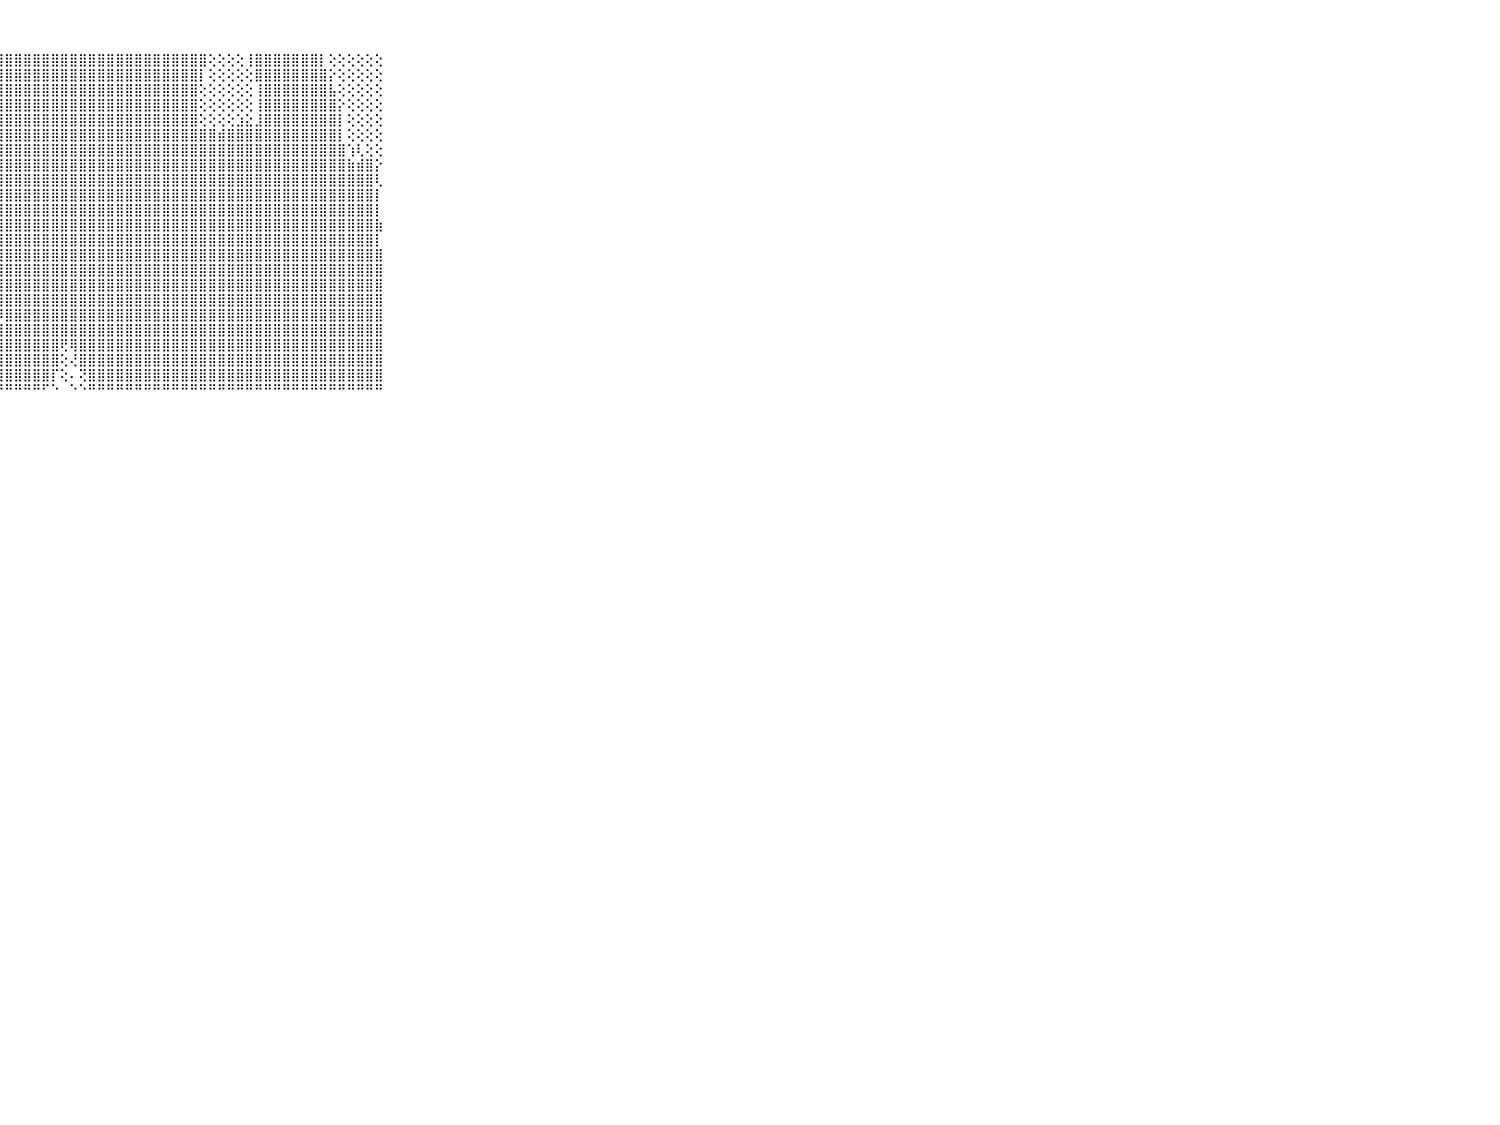

⠀⠀⠀⠀⠀⠀⠀⠀⠀⠀⠀⣿⣿⣿⣿⣿⣿⣿⣿⣿⣿⣿⣿⣿⣿⣿⣿⣿⣿⣿⣿⣿⣿⣿⣿⣿⣿⣿⣿⣿⣿⣿⣿⣿⣿⣿⣿⣿⣿⣿⢕⢕⢕⢕⢸⣿⣿⣿⣿⣿⣿⣿⡇⢕⢕⢕⢕⢕⢕⠀⠀⠀⠀⠀⠀⠀⠀⠀⠀⠀⠀
⠀⠀⠀⠀⠀⠀⠀⠀⠀⠀⠀⣿⣿⣿⣿⣿⣿⣿⣿⣿⣿⣿⣿⣿⣿⣿⣿⣿⣿⣿⣿⣿⣿⣿⣿⣿⣿⣿⣿⣿⣿⣿⣿⣿⣿⣿⣿⣿⣿⡇⢕⢕⢕⢕⢕⣿⣿⣿⣿⣿⣿⣿⣿⡕⢕⢕⢕⢕⢕⠀⠀⠀⠀⠀⠀⠀⠀⠀⠀⠀⠀
⠀⠀⠀⠀⠀⠀⠀⠀⠀⠀⠀⣿⣿⣿⣿⣿⣿⣿⣿⣿⣿⣿⣿⣿⣿⣿⣿⣿⣿⣿⣿⣿⣿⣿⣿⣿⣿⣿⣿⣿⣿⣿⣿⣿⣿⣿⣿⣿⣿⢕⢕⢕⢕⢕⢕⢸⣿⣿⣿⣿⣿⣿⣿⣧⢕⢕⢕⢕⢕⠀⠀⠀⠀⠀⠀⠀⠀⠀⠀⠀⠀
⠀⠀⠀⠀⠀⠀⠀⠀⠀⠀⠀⣿⣿⣿⣿⣿⣿⣿⣿⣿⣿⣿⣿⣿⣿⣿⣿⣿⣿⣿⣿⣿⣿⣿⣿⣿⣿⣿⣿⣿⣿⣿⣿⣿⣿⣿⣿⣿⣿⢕⢕⢕⢕⢕⢕⢸⣿⣿⣿⣿⣿⣿⣿⣿⡕⢕⢕⢕⢕⠀⠀⠀⠀⠀⠀⠀⠀⠀⠀⠀⠀
⠀⠀⠀⠀⠀⠀⠀⠀⠀⠀⠀⣿⣿⣿⣿⣿⣿⣿⣿⣿⣿⣿⣿⣿⣿⣿⣿⣿⣿⣿⣿⣿⣿⣿⣿⣿⣿⣿⣿⣿⣿⣿⣿⣿⣿⣿⣿⣿⣿⢕⢕⢕⢕⣱⣕⣸⣿⣿⣿⣿⣿⣿⣿⣿⡇⢕⢕⢕⢕⠀⠀⠀⠀⠀⠀⠀⠀⠀⠀⠀⠀
⠀⠀⠀⠀⠀⠀⠀⠀⠀⠀⠀⣿⣿⣿⣿⣿⣿⣿⣿⣿⣿⡿⢿⢿⣿⣿⣿⣿⣿⣿⣿⣿⣿⣿⣿⣿⣿⣿⣿⣿⣿⣿⣿⣿⣿⣿⣿⣿⣿⣿⣿⣾⣿⣿⣿⣿⣿⣿⣿⣿⣿⣿⣿⣿⡇⢕⢕⢕⢕⠀⠀⠀⠀⠀⠀⠀⠀⠀⠀⠀⠀
⠀⠀⠀⠀⠀⠀⠀⠀⠀⠀⠀⣿⣿⣿⣿⣿⣿⣿⢟⢕⢄⢕⢵⣕⣝⣕⣸⣿⣿⣿⣿⣿⣿⣿⣿⣿⣿⣿⣿⣿⣿⣿⣿⣿⣿⣿⣿⣿⣿⣿⣿⣿⣿⣿⣿⣿⣿⣿⣿⣿⣿⣿⣿⣿⣿⢱⢇⢕⢕⠀⠀⠀⠀⠀⠀⠀⠀⠀⠀⠀⠀
⠀⠀⠀⠀⠀⠀⠀⠀⠀⠀⠀⣿⣿⣿⣿⢟⢝⢕⢐⣱⢷⢞⢟⢝⢕⢝⢻⣿⣿⣿⣿⣿⣿⣿⣿⣿⣿⣿⣿⣿⣿⣿⣿⣿⣿⣿⣿⣿⣿⣿⣿⣿⣿⣿⣿⣿⣿⣿⣿⣿⣿⣿⣿⣿⣿⣷⣾⣿⡕⠀⠀⠀⠀⠀⠀⠀⠀⠀⠀⠀⠀
⠀⠀⠀⠀⠀⠀⠀⠀⠀⠀⠀⣿⣿⣿⡿⠕⠕⠕⢵⡕⢕⢕⢕⢱⣵⣷⣿⣿⣿⣿⣿⣿⣿⣿⣿⣿⣿⣿⣿⣿⣿⣿⣿⣿⣿⣿⣿⣿⣿⣿⣿⣿⣿⣿⣿⣿⣿⣿⣿⣿⣿⣿⣿⣿⣿⣿⣿⣿⢇⠀⠀⠀⠀⠀⠀⠀⠀⠀⠀⠀⠀
⠀⠀⠀⠀⠀⠀⠀⠀⠀⠀⠀⣿⣿⣿⡇⣱⣵⢷⢞⣇⣕⣕⣱⣼⣵⣷⣿⣿⣿⣿⣿⣿⣿⣿⣿⣿⣿⣿⣿⣿⣿⣿⣿⣿⣿⣿⣿⣿⣿⣿⣿⣿⣿⣿⣿⣿⣿⣿⣿⣿⣿⣿⣿⣿⣿⣿⣿⣿⡇⠀⠀⠀⠀⠀⠀⠀⠀⠀⠀⠀⠀
⠀⠀⠀⠀⠀⠀⠀⠀⠀⠀⠀⣿⣿⣿⣿⢸⣯⣷⣿⣿⣿⣿⣿⣿⣿⣿⣿⣿⣿⣿⣿⣿⣿⣿⣿⣿⣿⣿⣿⣿⣿⣿⣿⣿⣿⣿⣿⣿⣿⣿⣿⣿⣿⣿⣿⣿⣿⣿⣿⣿⣿⣿⣿⣿⣿⣿⣿⣿⡇⠀⠀⠀⠀⠀⠀⠀⠀⠀⠀⠀⠀
⠀⠀⠀⠀⠀⠀⠀⠀⠀⠀⠀⣿⣿⣿⣿⢇⢺⣿⣿⣿⣿⣿⣿⣿⣿⣿⣿⣿⣿⣿⣿⣿⣿⣿⣿⣿⣿⣿⣿⣿⣿⣿⣿⣿⣿⣿⣿⣿⣿⣿⣿⣿⣿⣿⣿⣿⣿⣿⣿⣿⣿⣿⣿⣿⣿⣿⣿⣿⣷⠀⠀⠀⠀⠀⠀⠀⠀⠀⠀⠀⠀
⠀⠀⠀⠀⠀⠀⠀⠀⠀⠀⠀⣿⣿⣿⣿⡕⢺⣿⣿⣿⣿⣿⣿⣿⣿⣿⣿⣿⣿⣿⣿⣿⣿⣿⣿⣿⣿⣿⣿⣿⣿⣿⣿⣿⣿⣿⣿⣿⣿⣿⣿⣿⣿⣿⣿⣿⣿⣿⣿⣿⣿⣿⣿⣿⣿⣿⣿⣿⡇⠀⠀⠀⠀⠀⠀⠀⠀⠀⠀⠀⠀
⠀⠀⠀⠀⠀⠀⠀⠀⠀⠀⠀⣿⣿⣿⣿⣇⢜⣿⣿⣿⣿⣿⣿⣿⣿⣿⣿⣿⣿⣿⣿⣿⣿⣿⣿⣿⣿⣿⣿⣿⣿⣿⣿⣿⣿⣿⣿⣿⣿⣿⣿⣿⣿⣿⣿⣿⣿⣿⣿⣿⣿⣿⣿⣿⣿⣿⣿⣿⣿⠀⠀⠀⠀⠀⠀⠀⠀⠀⠀⠀⠀
⠀⠀⠀⠀⠀⠀⠀⠀⠀⠀⠀⣿⣿⣿⣿⣿⡇⣿⣿⣿⣿⣽⣿⣿⣿⣿⣿⣿⣿⣿⣿⣿⣿⣿⣿⣿⣿⣿⣿⣿⣿⣿⣿⣿⣿⣿⣿⣿⣿⣿⣿⣿⣿⣿⣿⣿⣿⣿⣿⣿⣿⣿⣿⣿⣿⣿⣿⣿⣿⠀⠀⠀⠀⠀⠀⠀⠀⠀⠀⠀⠀
⠀⠀⠀⠀⠀⠀⠀⠀⠀⠀⠀⣿⣿⣿⣿⣿⣿⣾⣿⣿⣿⣿⣿⣿⣿⣿⣿⣿⣿⣿⣿⣿⣿⣿⣿⣿⣿⣿⣿⣿⣿⣿⣿⣿⣿⣿⣿⣿⣿⣿⣿⣿⣿⣿⣿⣿⣿⣿⣿⣿⣿⣿⣿⣿⣿⣿⣿⣿⣿⠀⠀⠀⠀⠀⠀⠀⠀⠀⠀⠀⠀
⠀⠀⠀⠀⠀⠀⠀⠀⠀⠀⠀⣿⣿⣿⣿⣿⣿⣿⣿⣿⣿⣿⣿⣿⣿⣯⣽⣿⣿⣿⣿⣿⣿⣿⣿⣿⣿⣿⣿⣿⣿⣿⣿⣿⣿⣿⣿⣿⣿⣿⣿⣿⣿⣿⣿⣿⣿⣿⣿⣿⣿⣿⣿⣿⣿⣿⣿⣿⣿⠀⠀⠀⠀⠀⠀⠀⠀⠀⠀⠀⠀
⠀⠀⠀⠀⠀⠀⠀⠀⠀⠀⠀⣿⣿⣿⣿⣿⣿⣿⣿⣿⣿⣿⣿⣿⣿⣿⣿⡿⣿⣿⣿⣿⣿⣿⣿⣿⣿⣿⣿⣿⣿⣿⣿⣿⣿⣿⣿⣿⣿⣿⣿⣿⣿⣿⣿⣿⣿⣿⣿⣿⣿⣿⣿⣿⣿⣿⣿⣿⣿⠀⠀⠀⠀⠀⠀⠀⠀⠀⠀⠀⠀
⠀⠀⠀⠀⠀⠀⠀⠀⠀⠀⠀⣿⣿⣿⣿⣿⣿⣿⣿⣿⣿⣿⣿⣿⣿⣿⣯⣿⣿⣿⣿⣿⣿⣿⣿⣿⣿⣿⣿⣿⣿⣿⣿⣿⣿⣿⣿⣿⣿⣿⣿⣿⣿⣿⣿⣿⣿⣿⣿⣿⣿⣿⣿⣿⣿⣿⣿⣿⣿⠀⠀⠀⠀⠀⠀⠀⠀⠀⠀⠀⠀
⠀⠀⠀⠀⠀⠀⠀⠀⠀⠀⠀⣿⣿⣿⣿⣿⣿⣿⣿⣿⣿⣿⣿⣿⣿⣿⣿⣿⣿⣿⣿⣿⣿⣿⢟⢿⣿⣿⣿⣿⣿⣿⣿⣿⣿⣿⣿⣿⣿⣿⣿⣿⣿⣿⣿⣿⣿⣿⣿⣿⣿⣿⣿⣿⣿⣿⣿⣿⣿⠀⠀⠀⠀⠀⠀⠀⠀⠀⠀⠀⠀
⠀⠀⠀⠀⠀⠀⠀⠀⠀⠀⠀⣿⣿⣿⣿⣿⣿⣿⣿⣿⣿⢿⣿⣿⣿⣿⣿⣿⣿⣿⣿⣿⣿⣿⢕⢜⣿⣿⣿⣿⣿⣿⣿⣿⣿⣿⣿⣿⣿⣿⣿⣿⣿⣿⣿⣿⣿⣿⣿⣿⣿⣿⣿⣿⣿⣿⣿⣿⣿⠀⠀⠀⠀⠀⠀⠀⠀⠀⠀⠀⠀
⠀⠀⠀⠀⠀⠀⠀⠀⠀⠀⠀⣿⣿⣿⣿⣿⣿⣿⣿⣿⡯⢜⣿⣿⣿⣿⣿⣿⣿⣿⣿⣿⣿⡏⢕⠄⢝⣿⣿⣿⣿⣿⣿⣿⣿⣿⣿⣿⣿⣿⣿⣿⣿⣿⣿⣿⣿⣿⣿⣿⣿⣿⣿⣿⣿⣿⣿⣿⣿⠀⠀⠀⠀⠀⠀⠀⠀⠀⠀⠀⠀
⠀⠀⠀⠀⠀⠀⠀⠀⠀⠀⠀⠛⠛⠛⠛⠛⠛⠛⠛⠛⠛⠑⠘⠛⠛⠛⠛⠛⠛⠛⠛⠛⠋⠑⠀⠑⠑⠛⠛⠛⠛⠛⠛⠛⠛⠛⠛⠛⠛⠛⠛⠛⠛⠛⠛⠛⠛⠛⠛⠛⠛⠛⠛⠛⠛⠛⠛⠛⠛⠀⠀⠀⠀⠀⠀⠀⠀⠀⠀⠀⠀